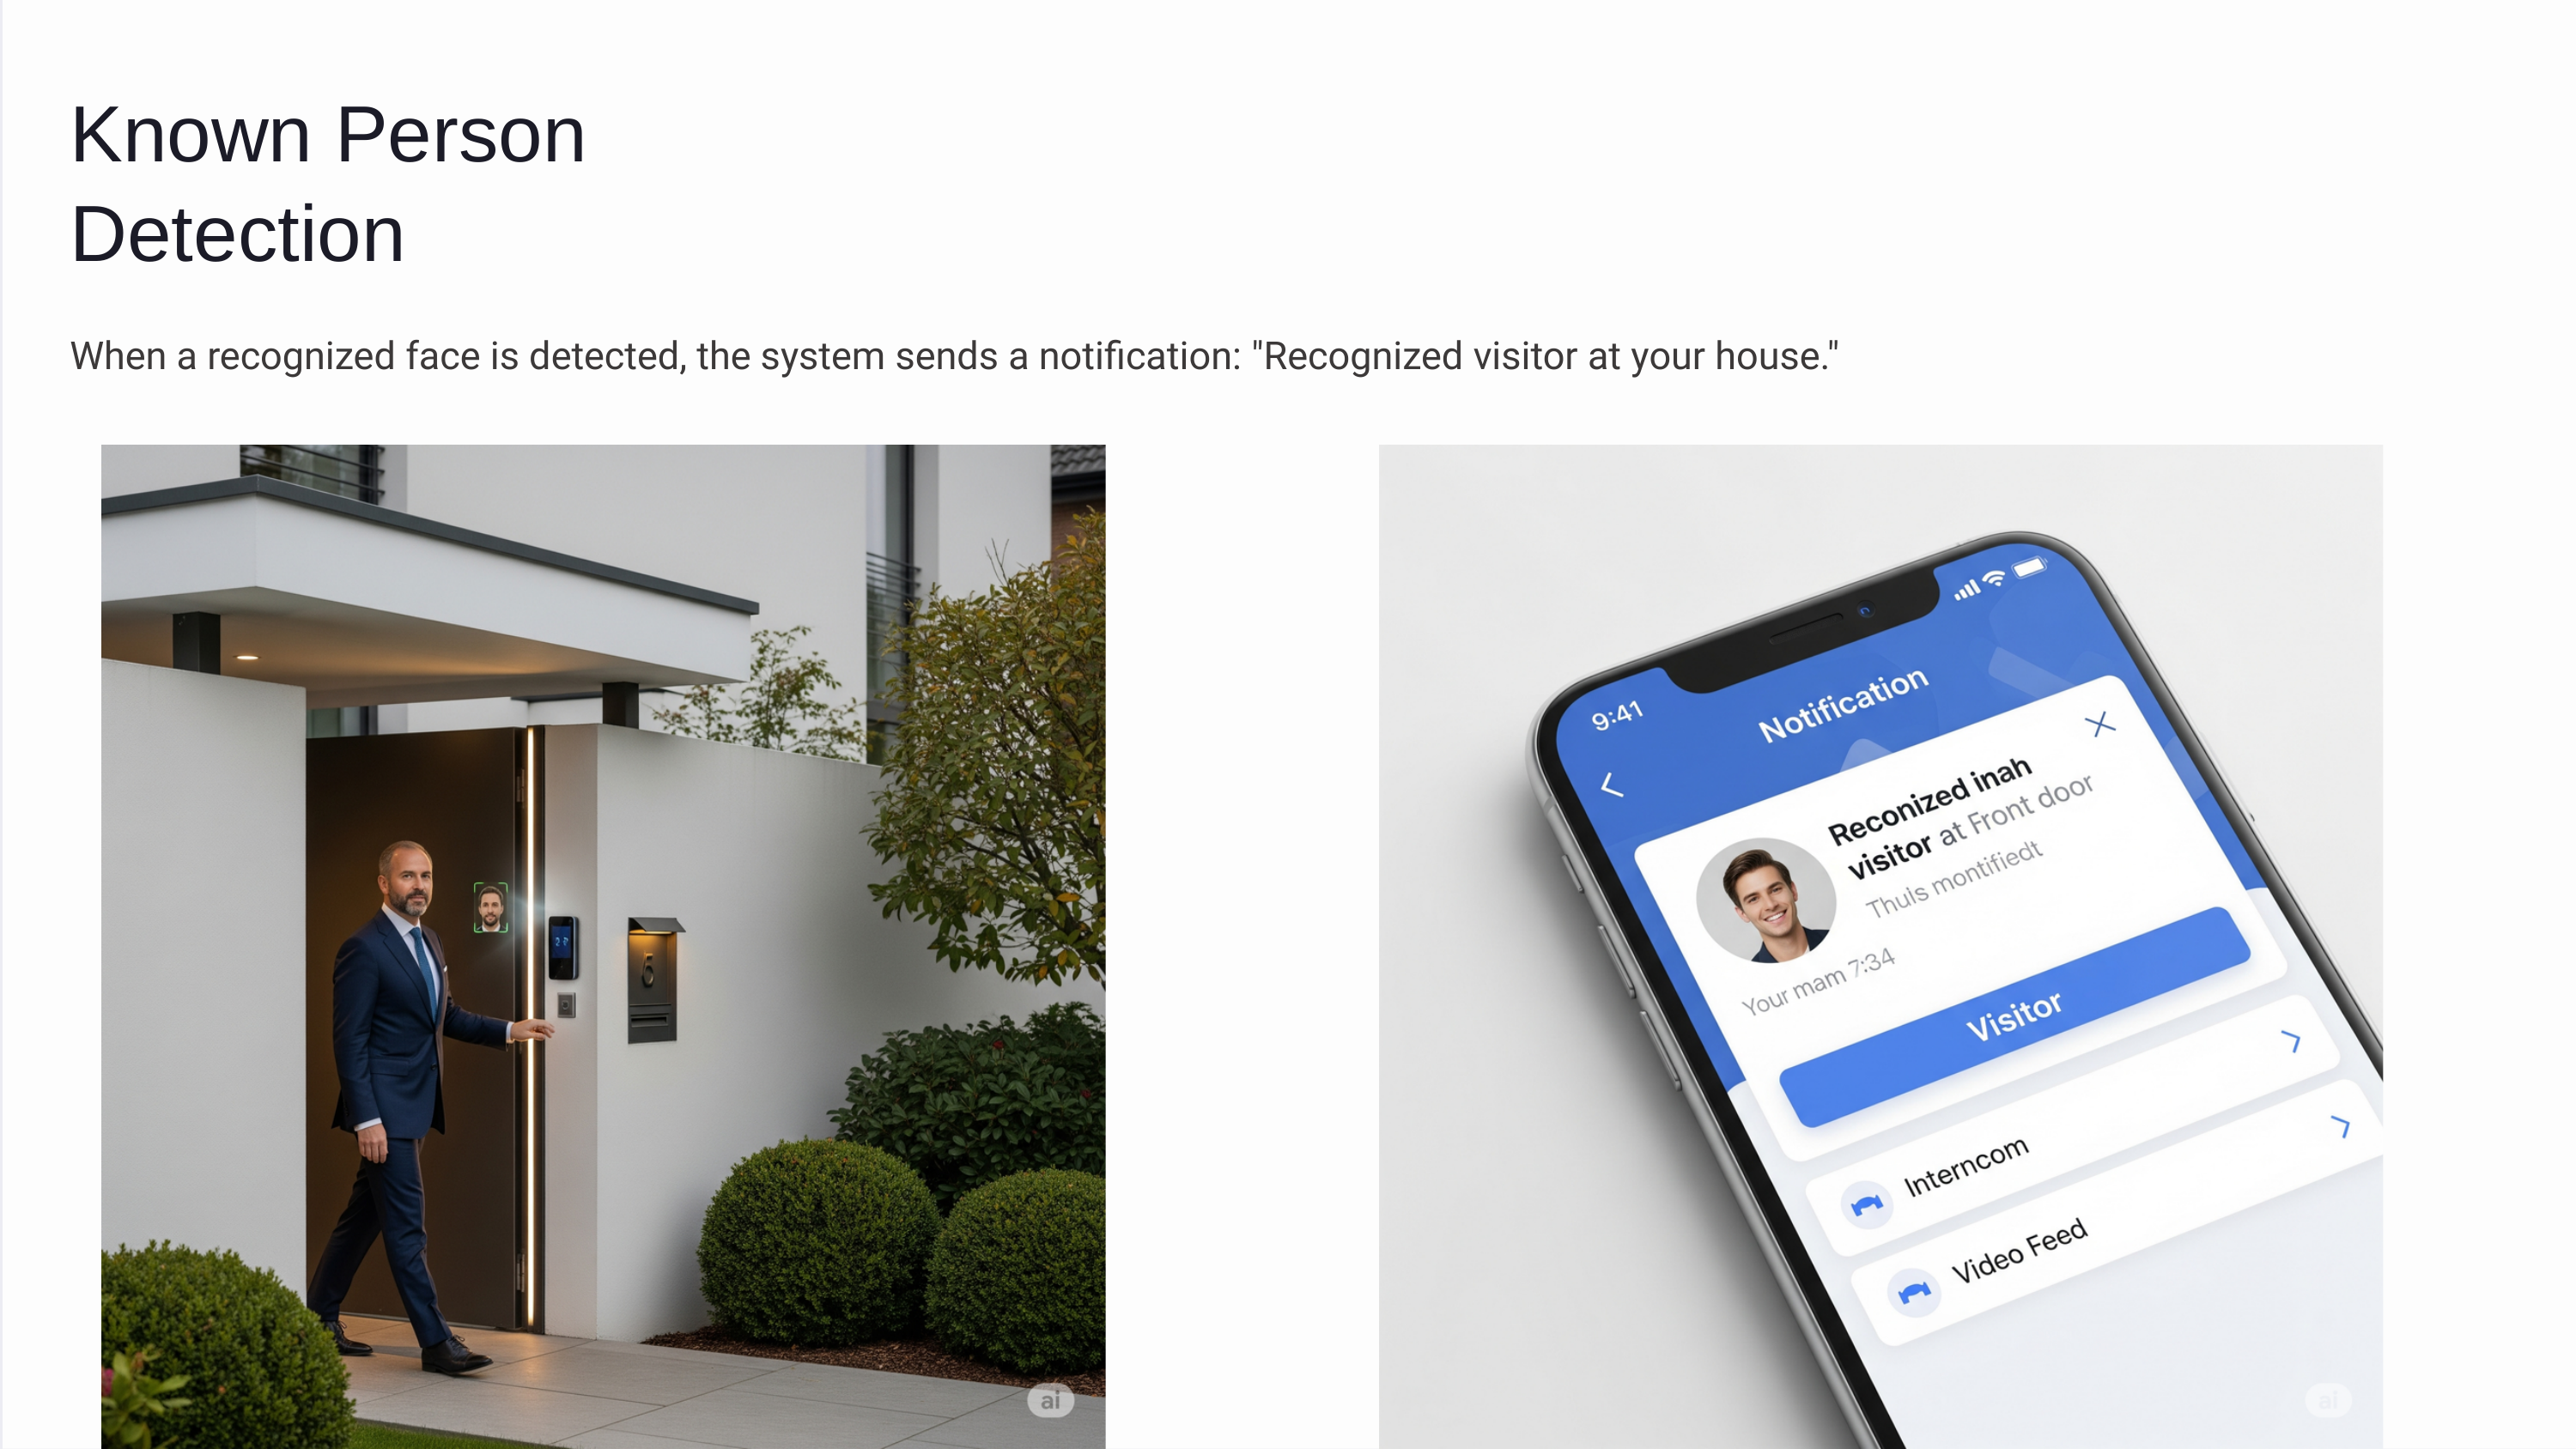

Known Person Detection
When a recognized face is detected, the system sends a notification: "Recognized visitor at your house."